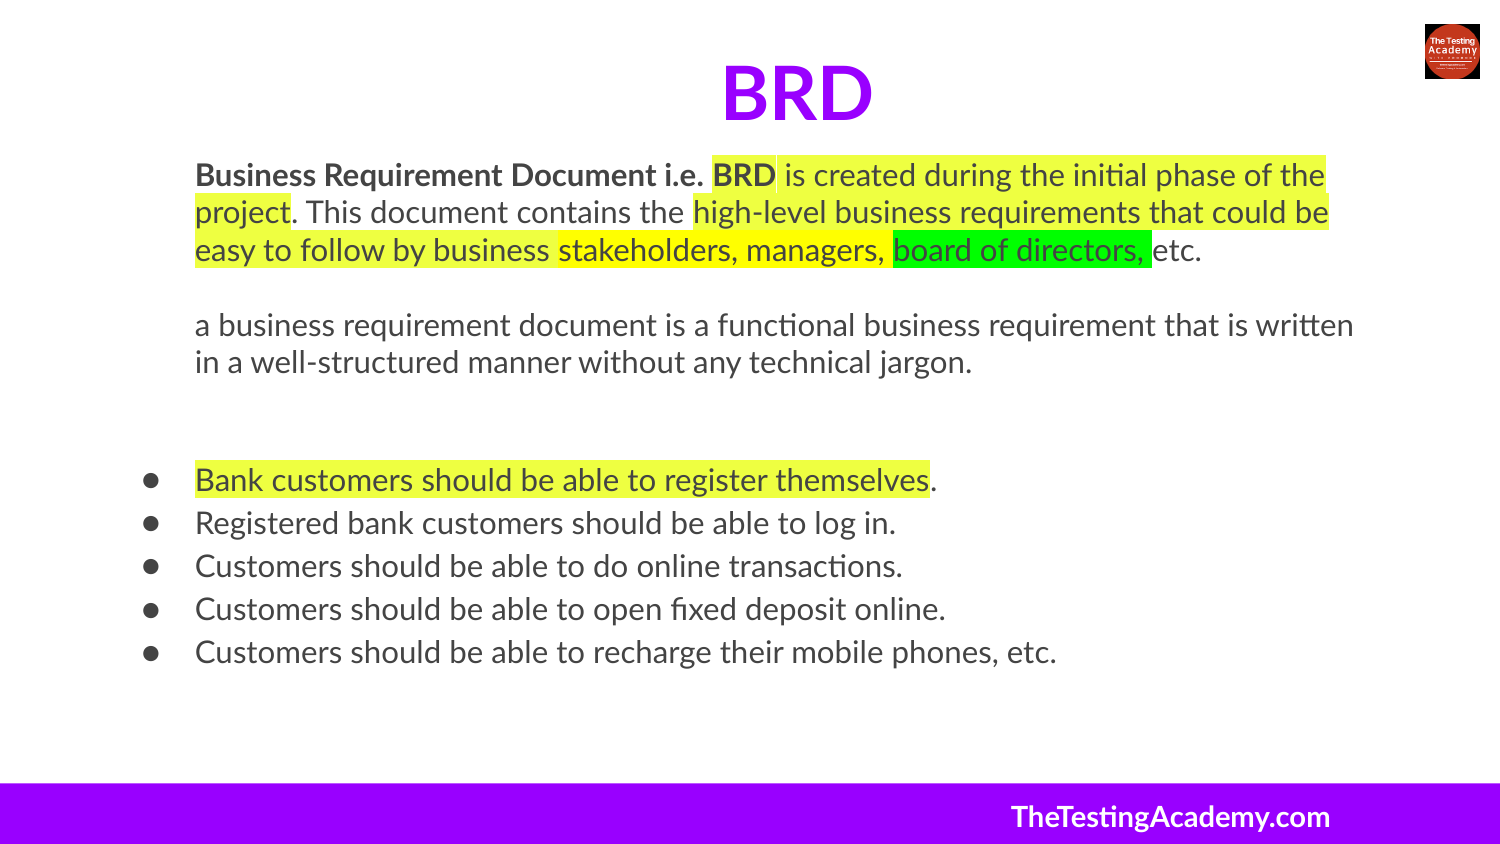

# BRD
Business Requirement Document i.e. BRD is created during the initial phase of the project. This document contains the high-level business requirements that could be easy to follow by business stakeholders, managers, board of directors, etc.

a business requirement document is a functional business requirement that is written in a well-structured manner without any technical jargon.

Bank customers should be able to register themselves.
Registered bank customers should be able to log in.
Customers should be able to do online transactions.
Customers should be able to open fixed deposit online.
Customers should be able to recharge their mobile phones, etc.